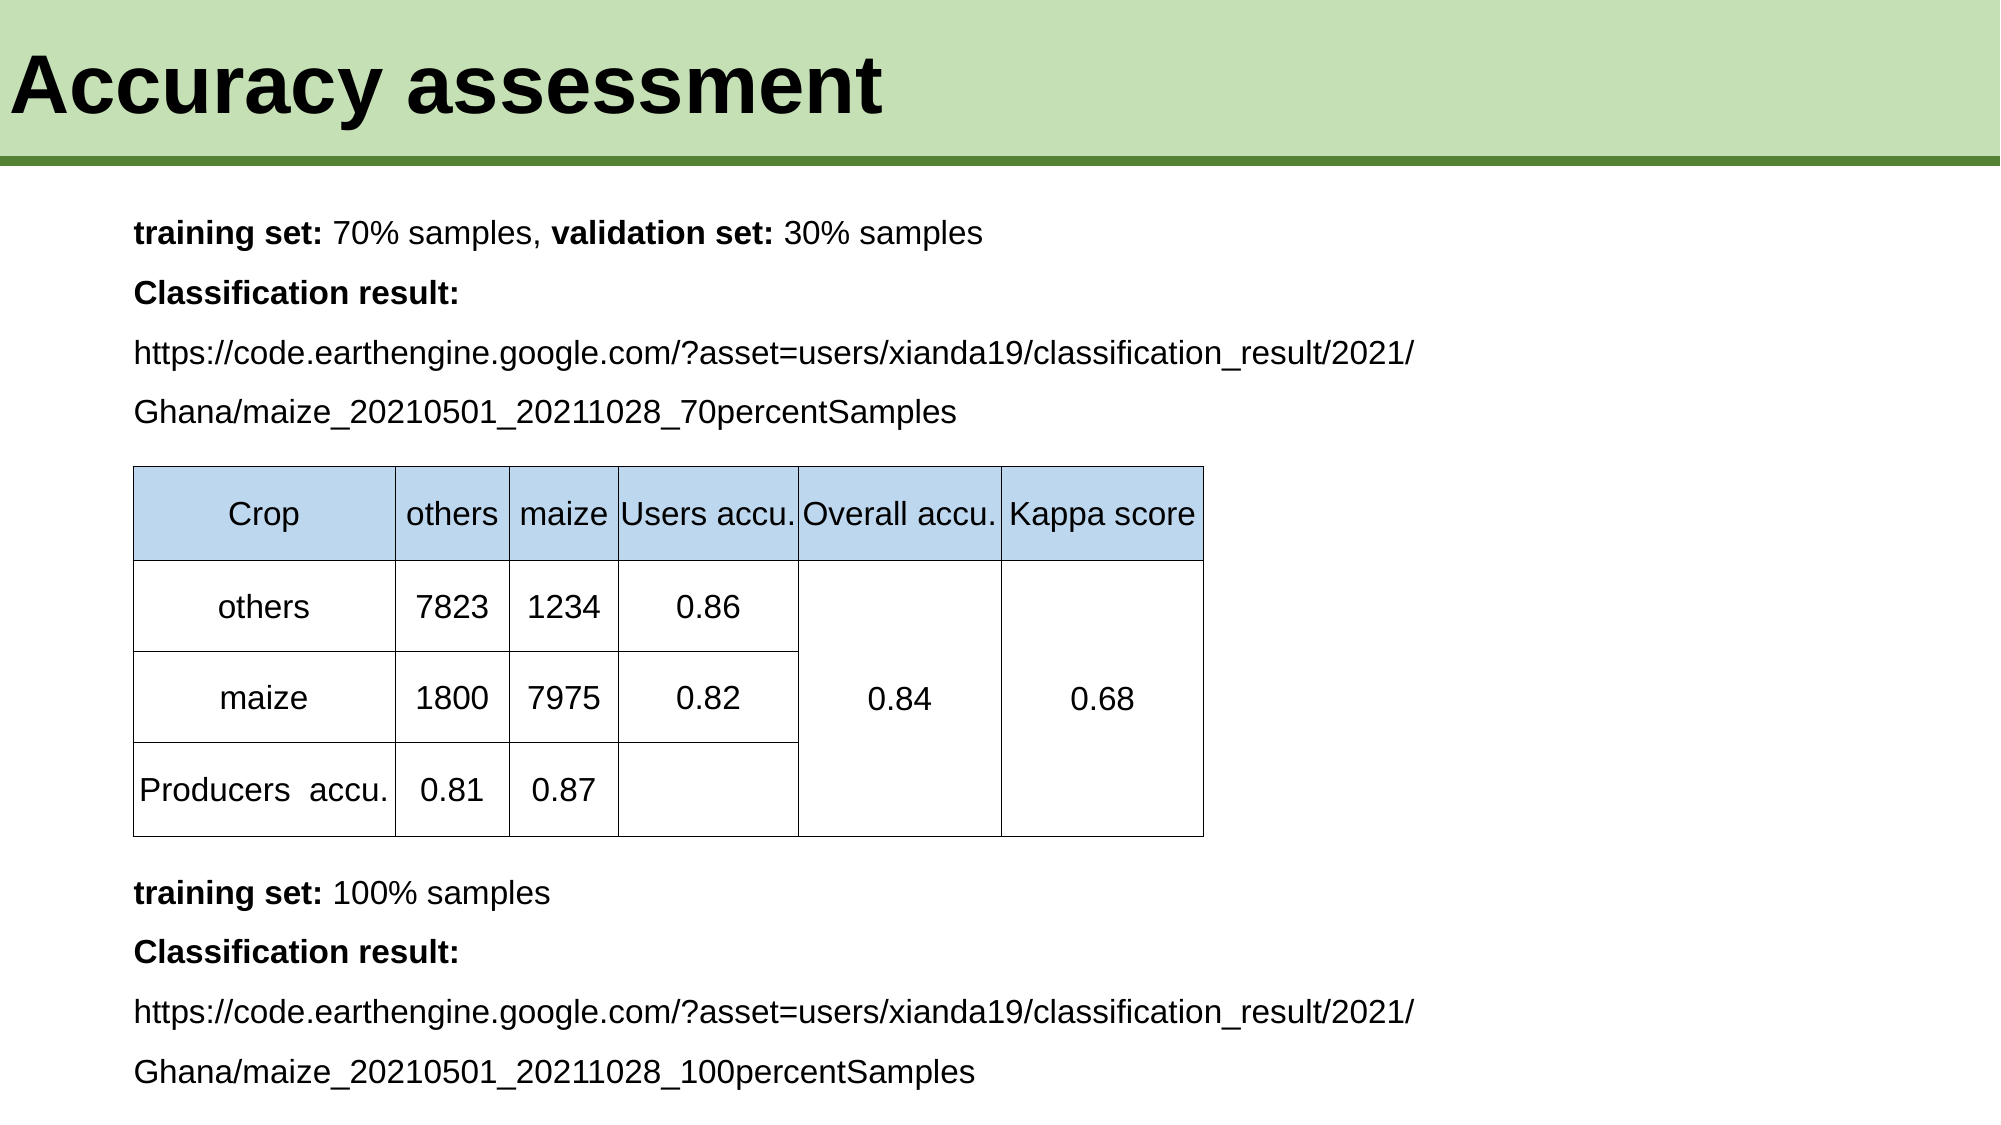

Accuracy assessment
training set: 70% samples, validation set: 30% samples
Classification result: https://code.earthengine.google.com/?asset=users/xianda19/classification_result/2021/Ghana/maize_20210501_20211028_70percentSamples
| Crop | others | maize | Users accu. | Overall accu. | Kappa score |
| --- | --- | --- | --- | --- | --- |
| others | 7823 | 1234 | 0.86 | 0.84 | 0.68 |
| maize | 1800 | 7975 | 0.82 |  |  |
| Producers accu. | 0.81 | 0.87 |  |  |  |
training set: 100% samples
Classification result:
https://code.earthengine.google.com/?asset=users/xianda19/classification_result/2021/Ghana/maize_20210501_20211028_100percentSamples